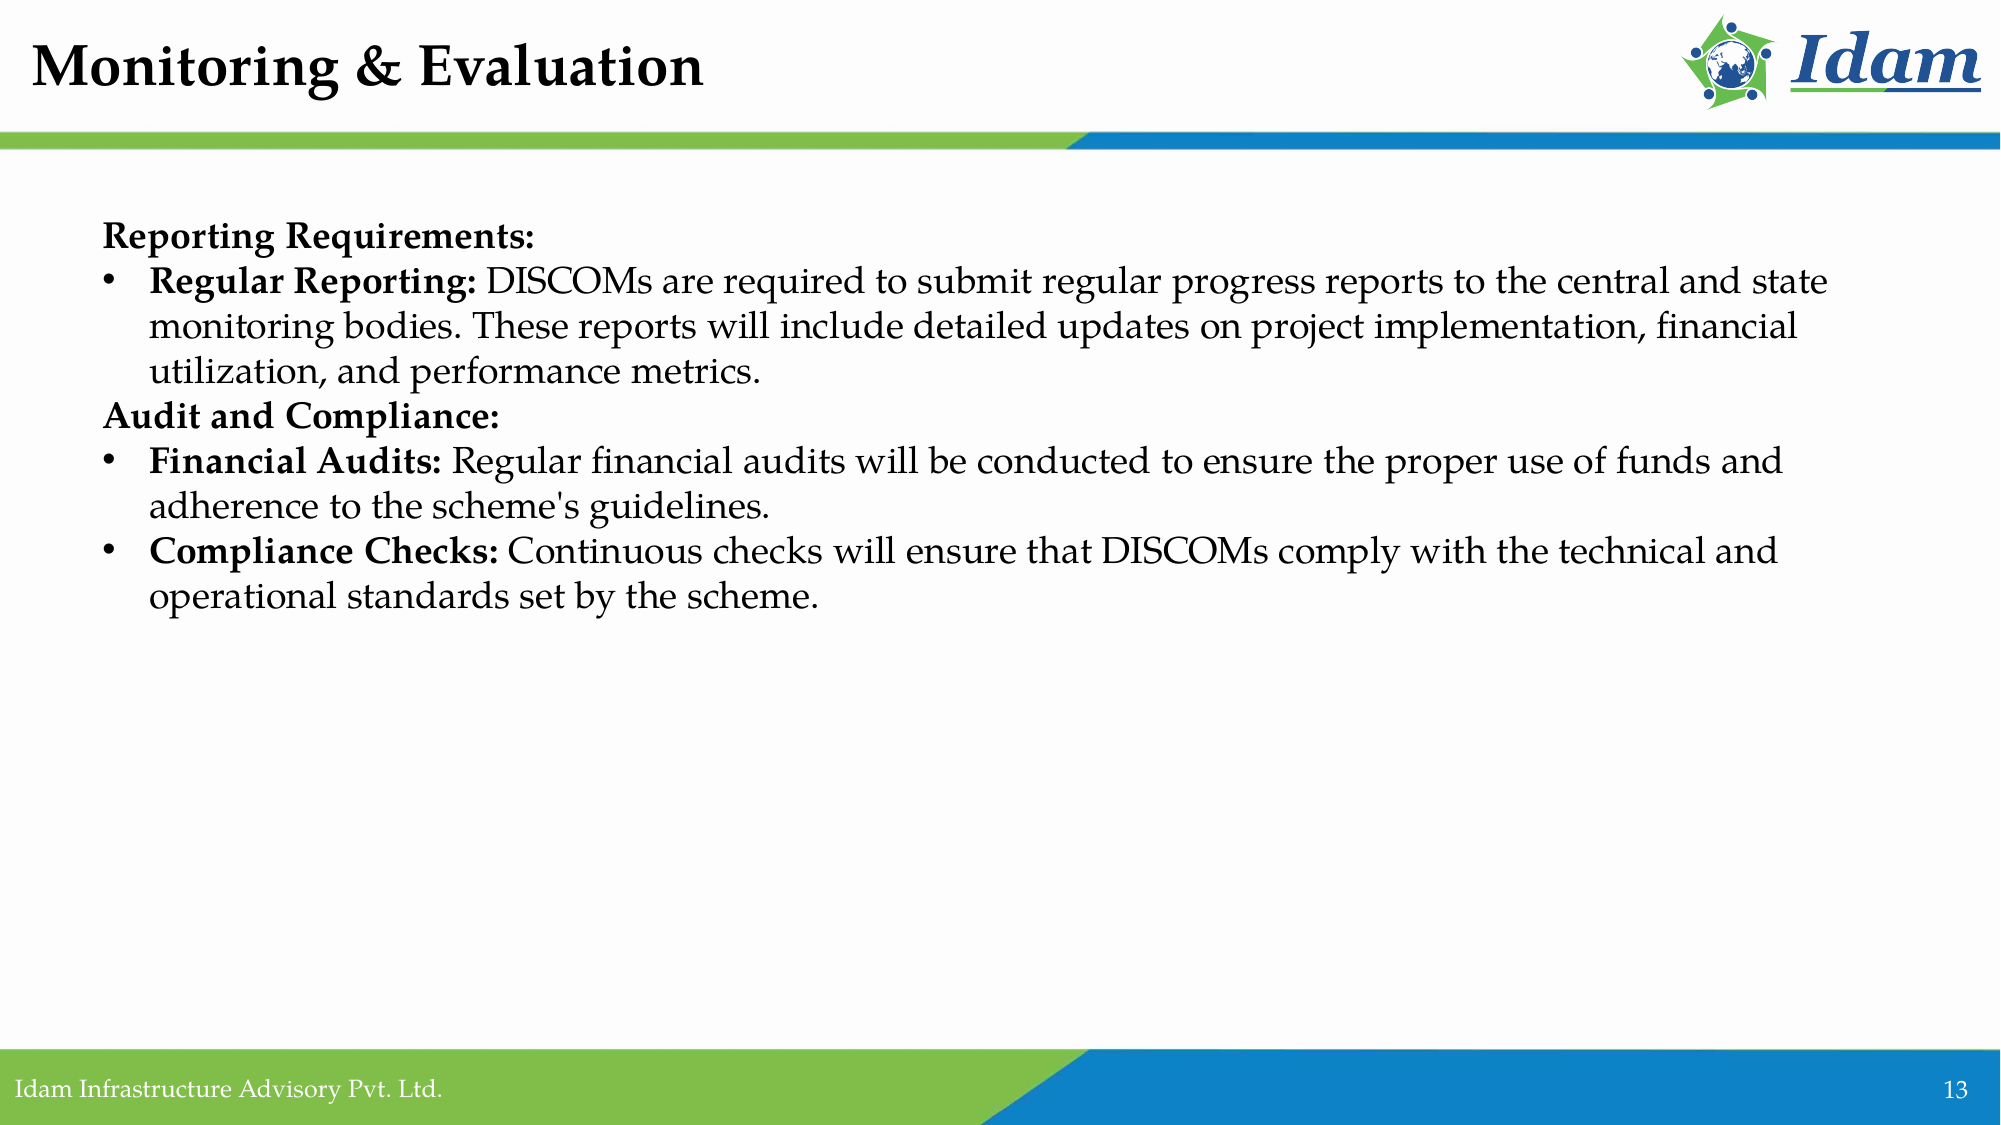

Monitoring & Evaluation
Reporting Requirements:
Regular Reporting: DISCOMs are required to submit regular progress reports to the central and state monitoring bodies. These reports will include detailed updates on project implementation, financial utilization, and performance metrics.
Audit and Compliance:
Financial Audits: Regular financial audits will be conducted to ensure the proper use of funds and adherence to the scheme's guidelines.
Compliance Checks: Continuous checks will ensure that DISCOMs comply with the technical and operational standards set by the scheme.

13